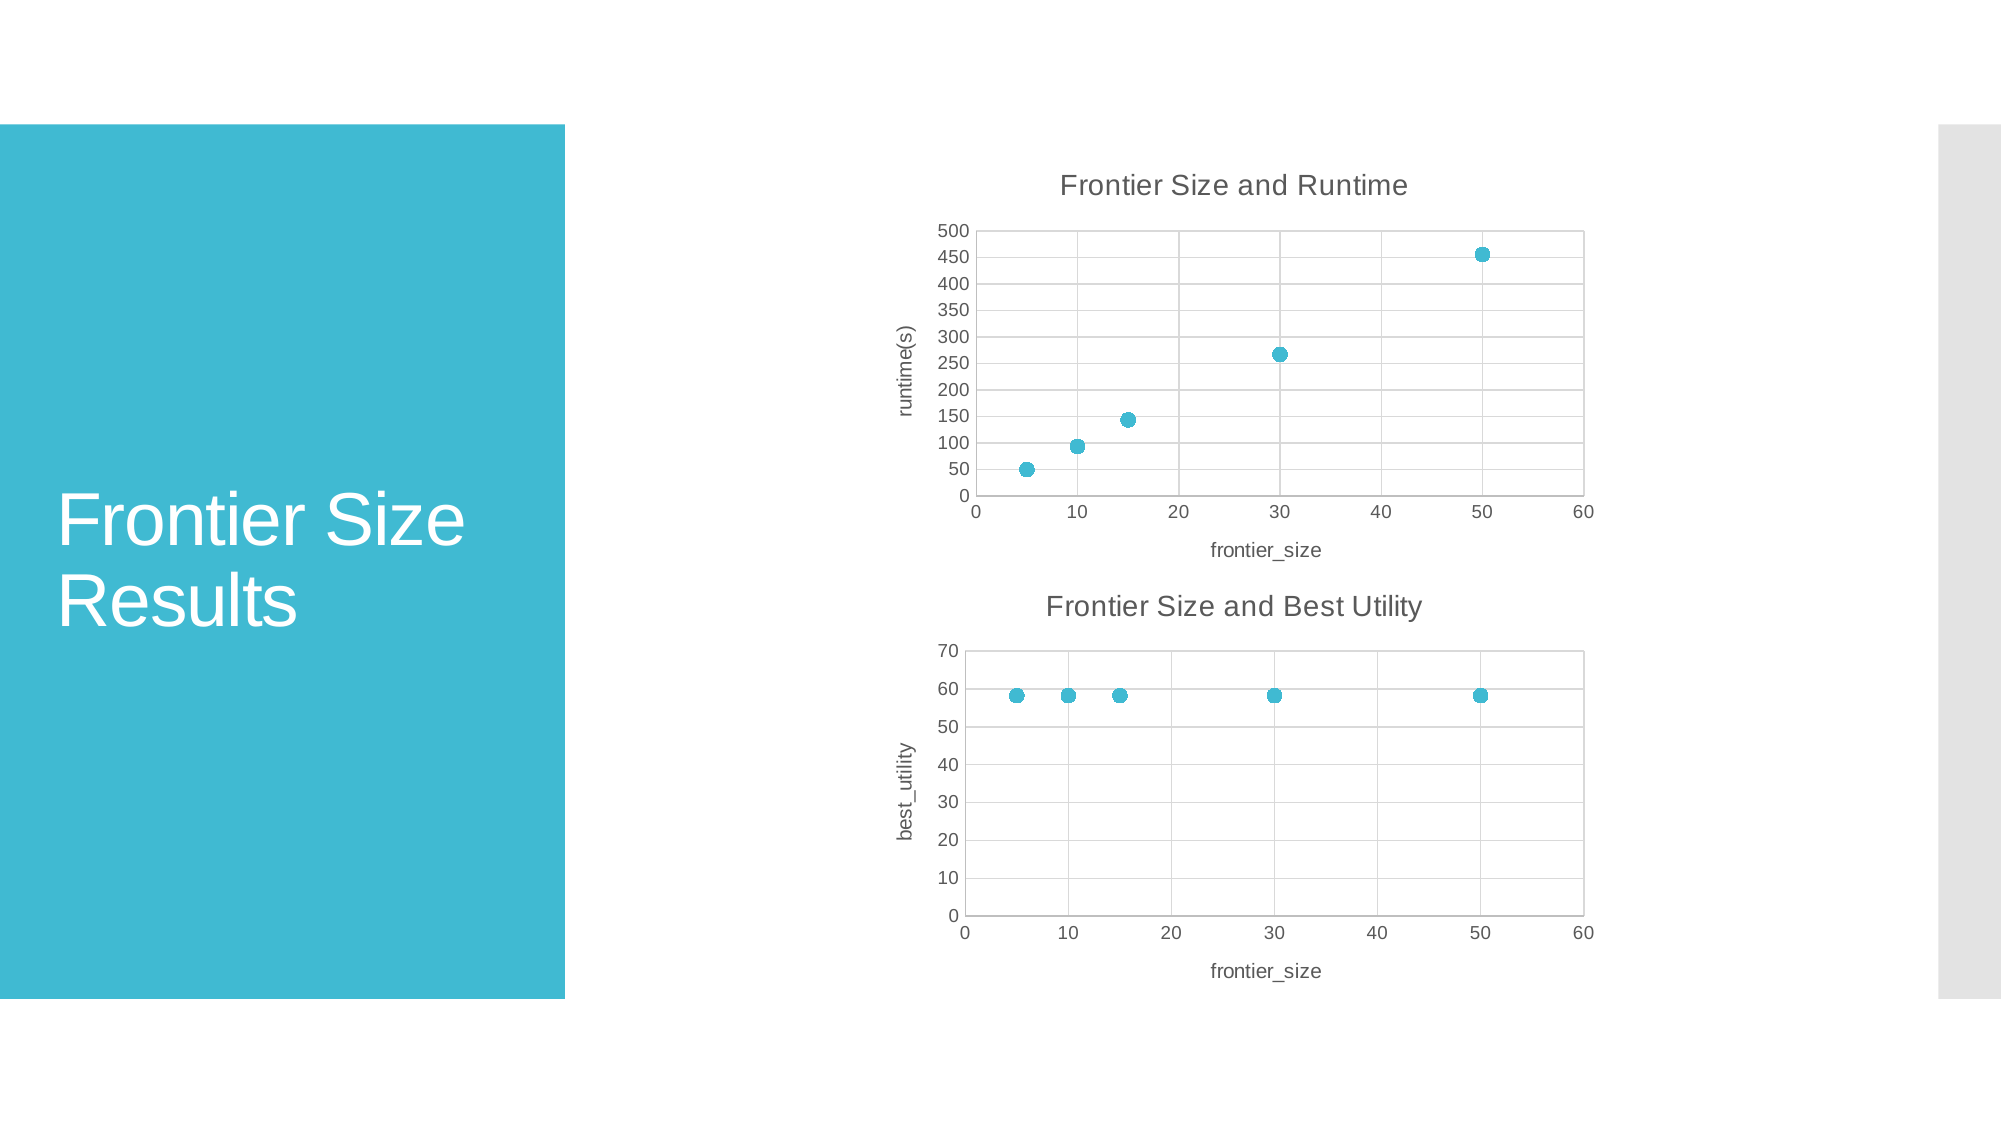

### Chart: Frontier Size and Runtime

| Category |  |
|---|---|
# Frontier Size Results

### Chart: Frontier Size and Best Utility

| Category |  |
|---|---|